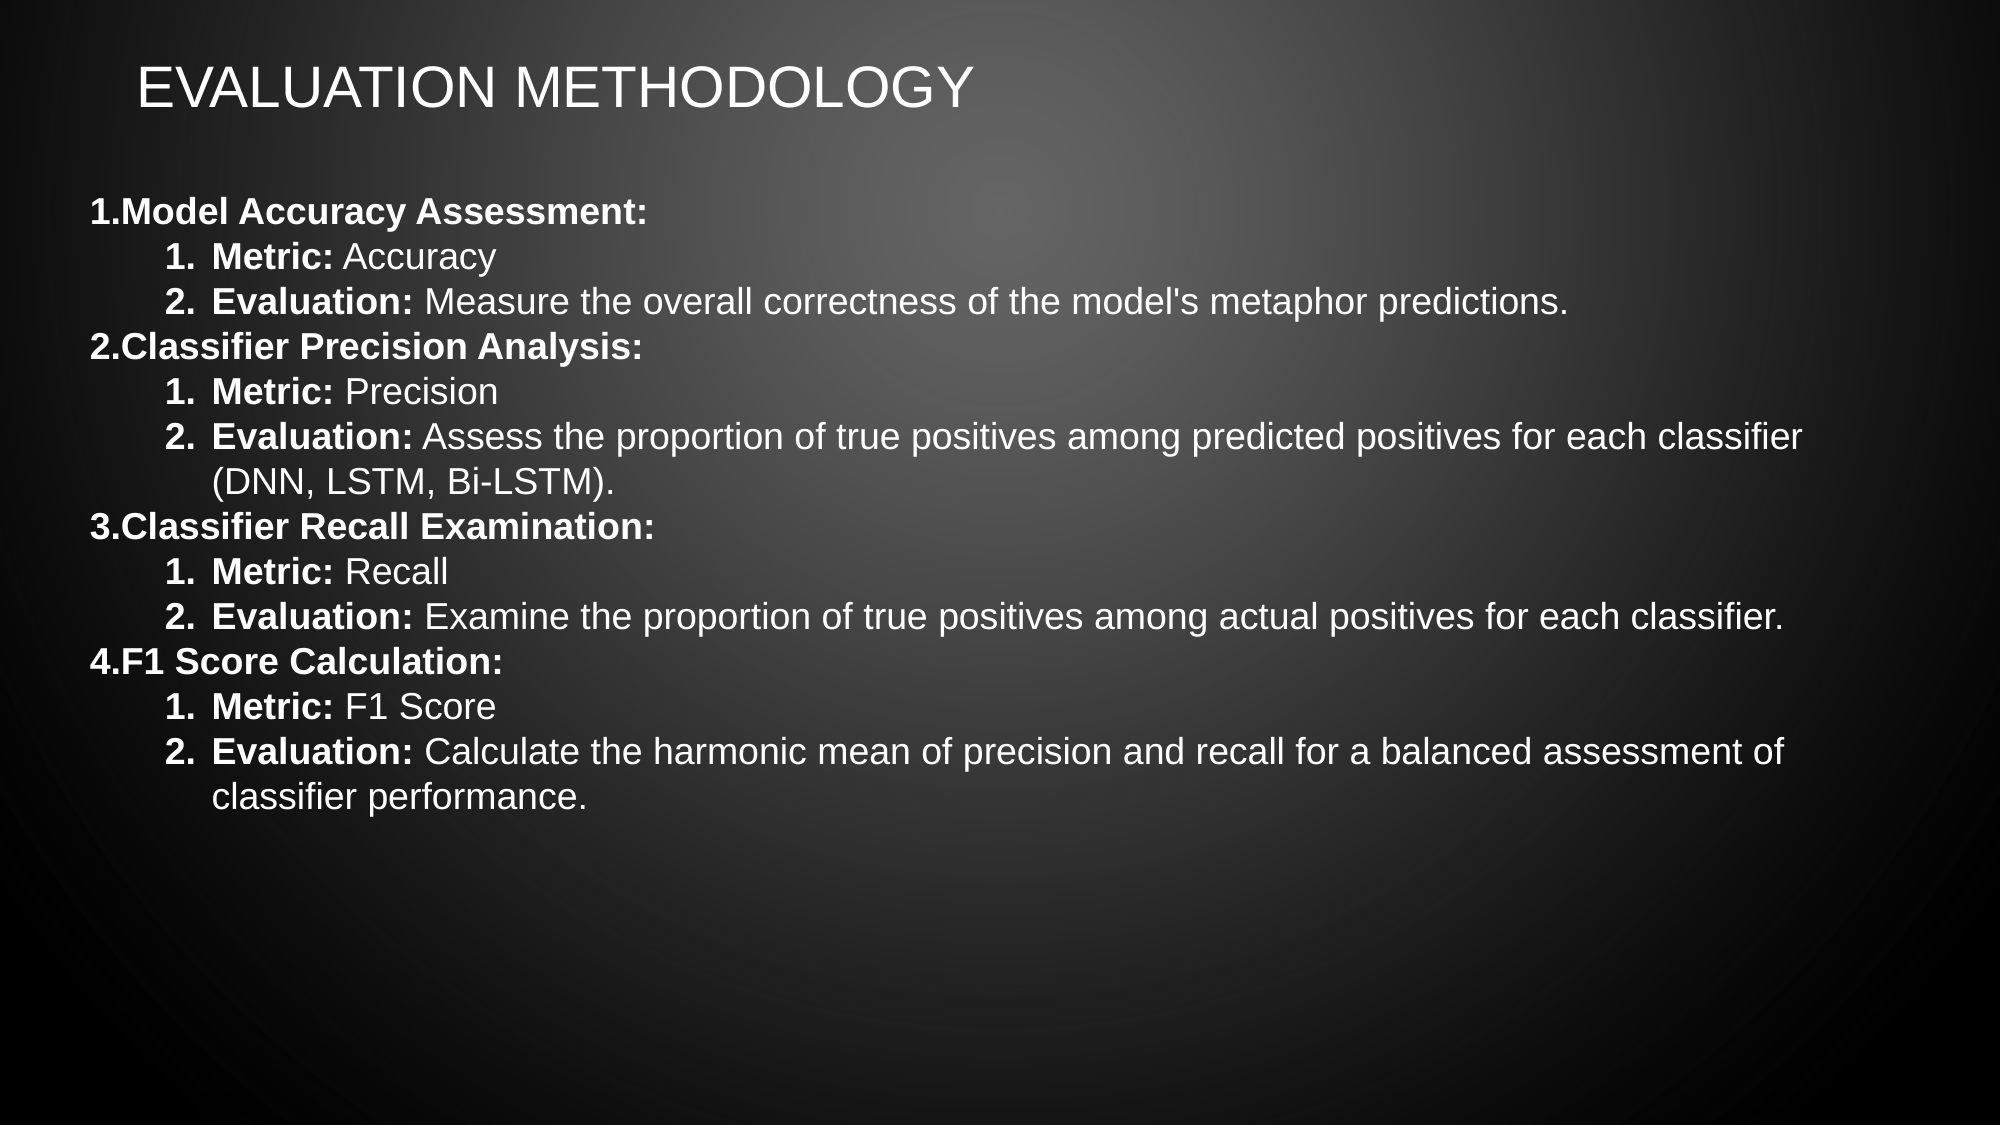

# Evaluation Methodology
Model Accuracy Assessment:
Metric: Accuracy
Evaluation: Measure the overall correctness of the model's metaphor predictions.
Classifier Precision Analysis:
Metric: Precision
Evaluation: Assess the proportion of true positives among predicted positives for each classifier (DNN, LSTM, Bi-LSTM).
Classifier Recall Examination:
Metric: Recall
Evaluation: Examine the proportion of true positives among actual positives for each classifier.
F1 Score Calculation:
Metric: F1 Score
Evaluation: Calculate the harmonic mean of precision and recall for a balanced assessment of classifier performance.